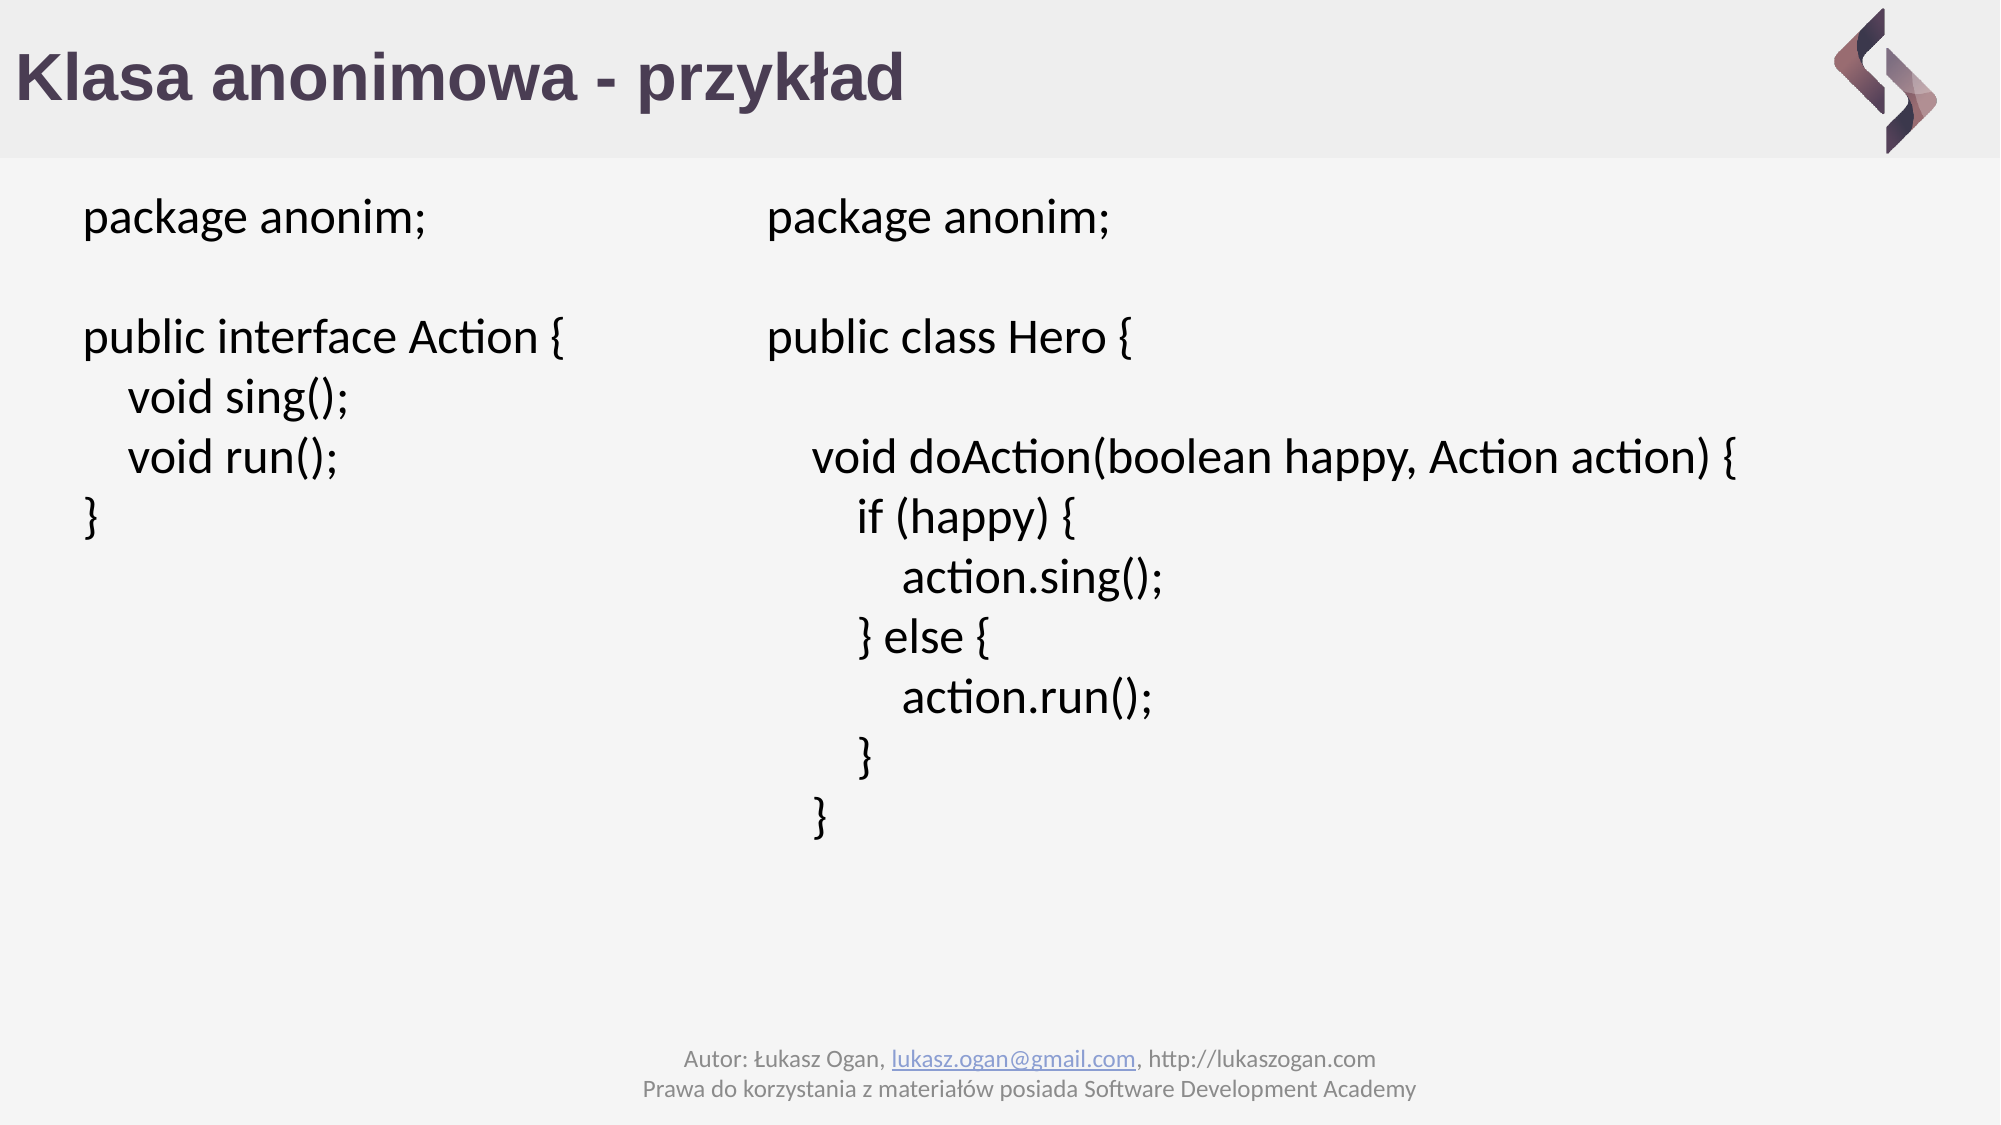

# Klasa anonimowa - przykład
package anonim;

public interface Action {
    void sing();
    void run();
}
package anonim;

public class Hero {

    void doAction(boolean happy, Action action) {
        if (happy) {
            action.sing();
        } else {
            action.run();
        }
    }

Autor: Łukasz Ogan, lukasz.ogan@gmail.com, http://lukaszogan.com
Prawa do korzystania z materiałów posiada Software Development Academy